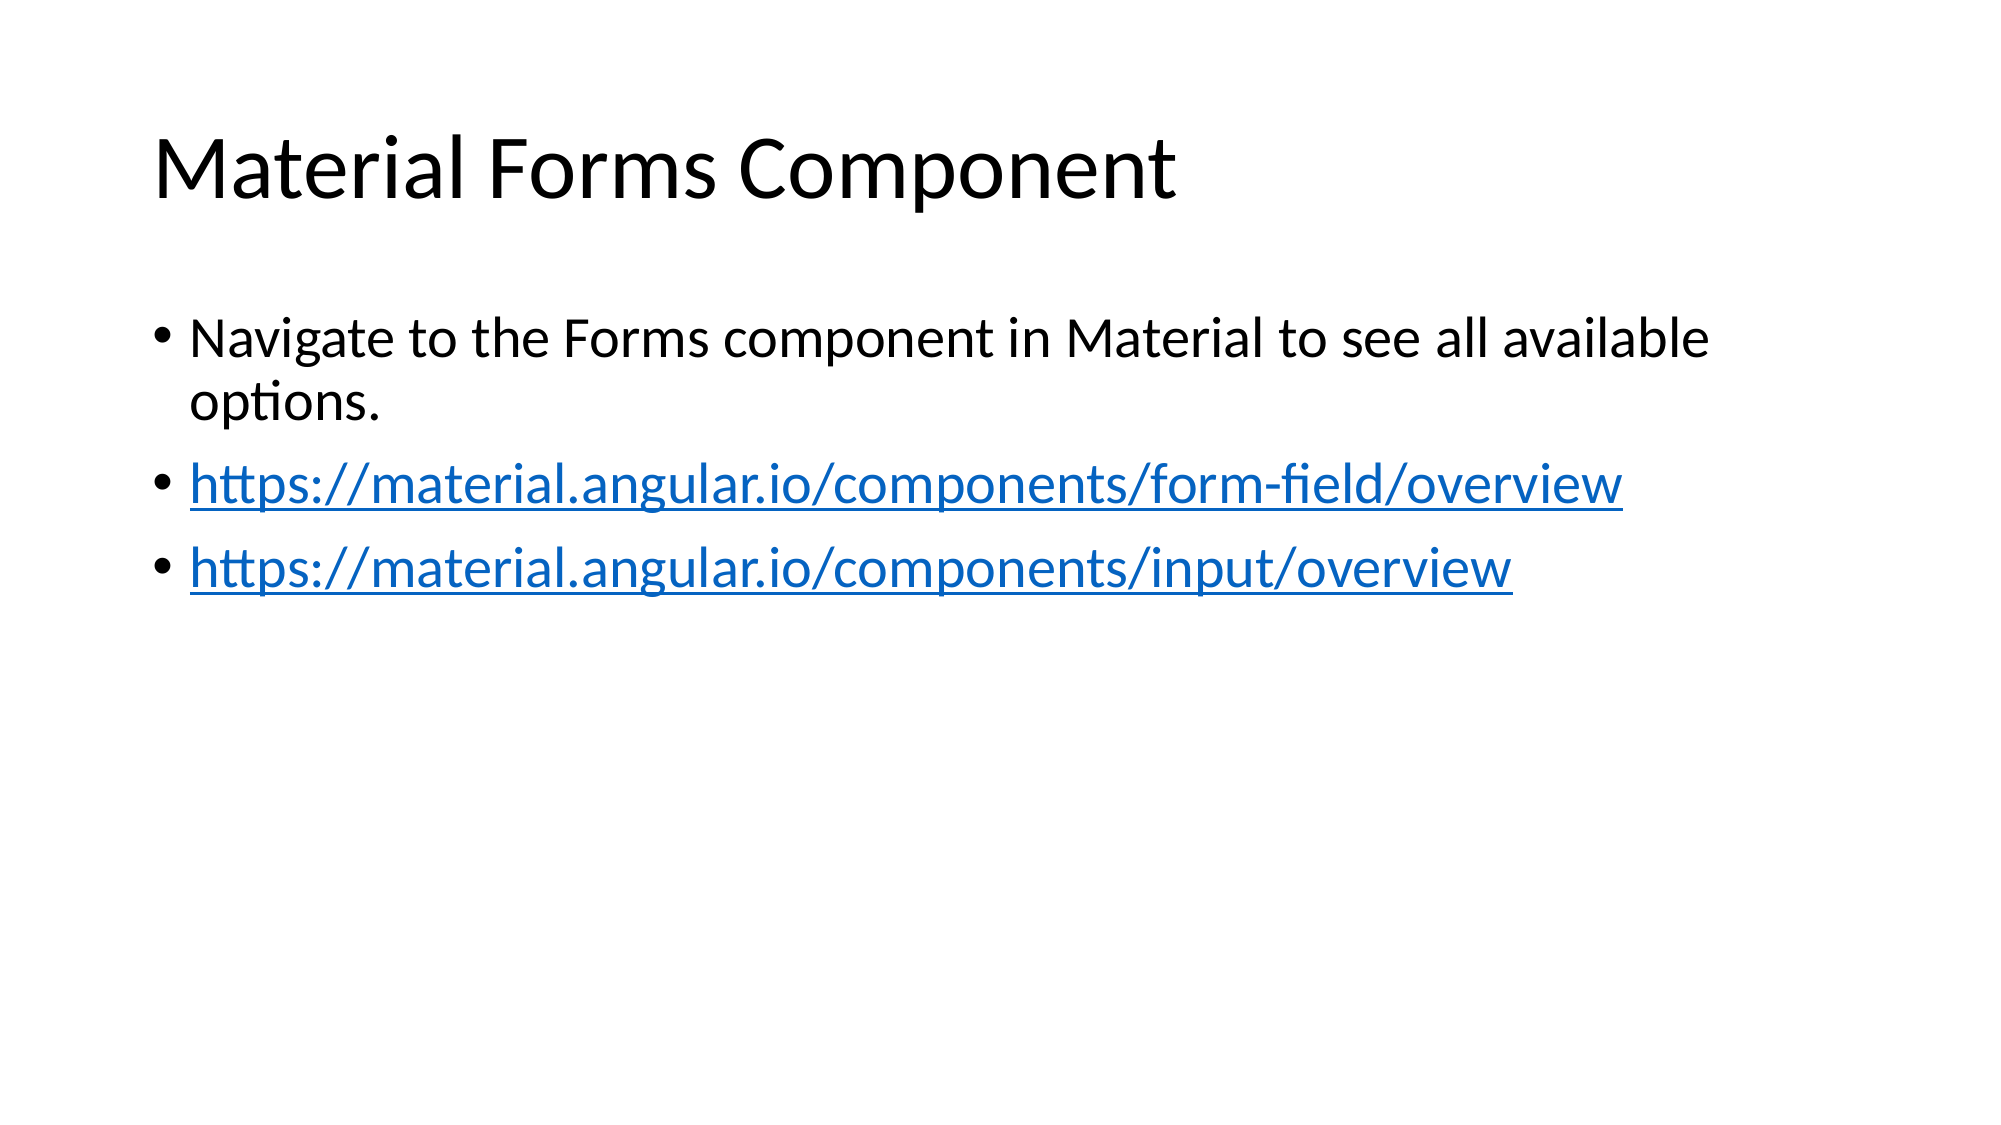

# Material Forms Component
Navigate to the Forms component in Material to see all available options.
https://material.angular.io/components/form-field/overview
https://material.angular.io/components/input/overview